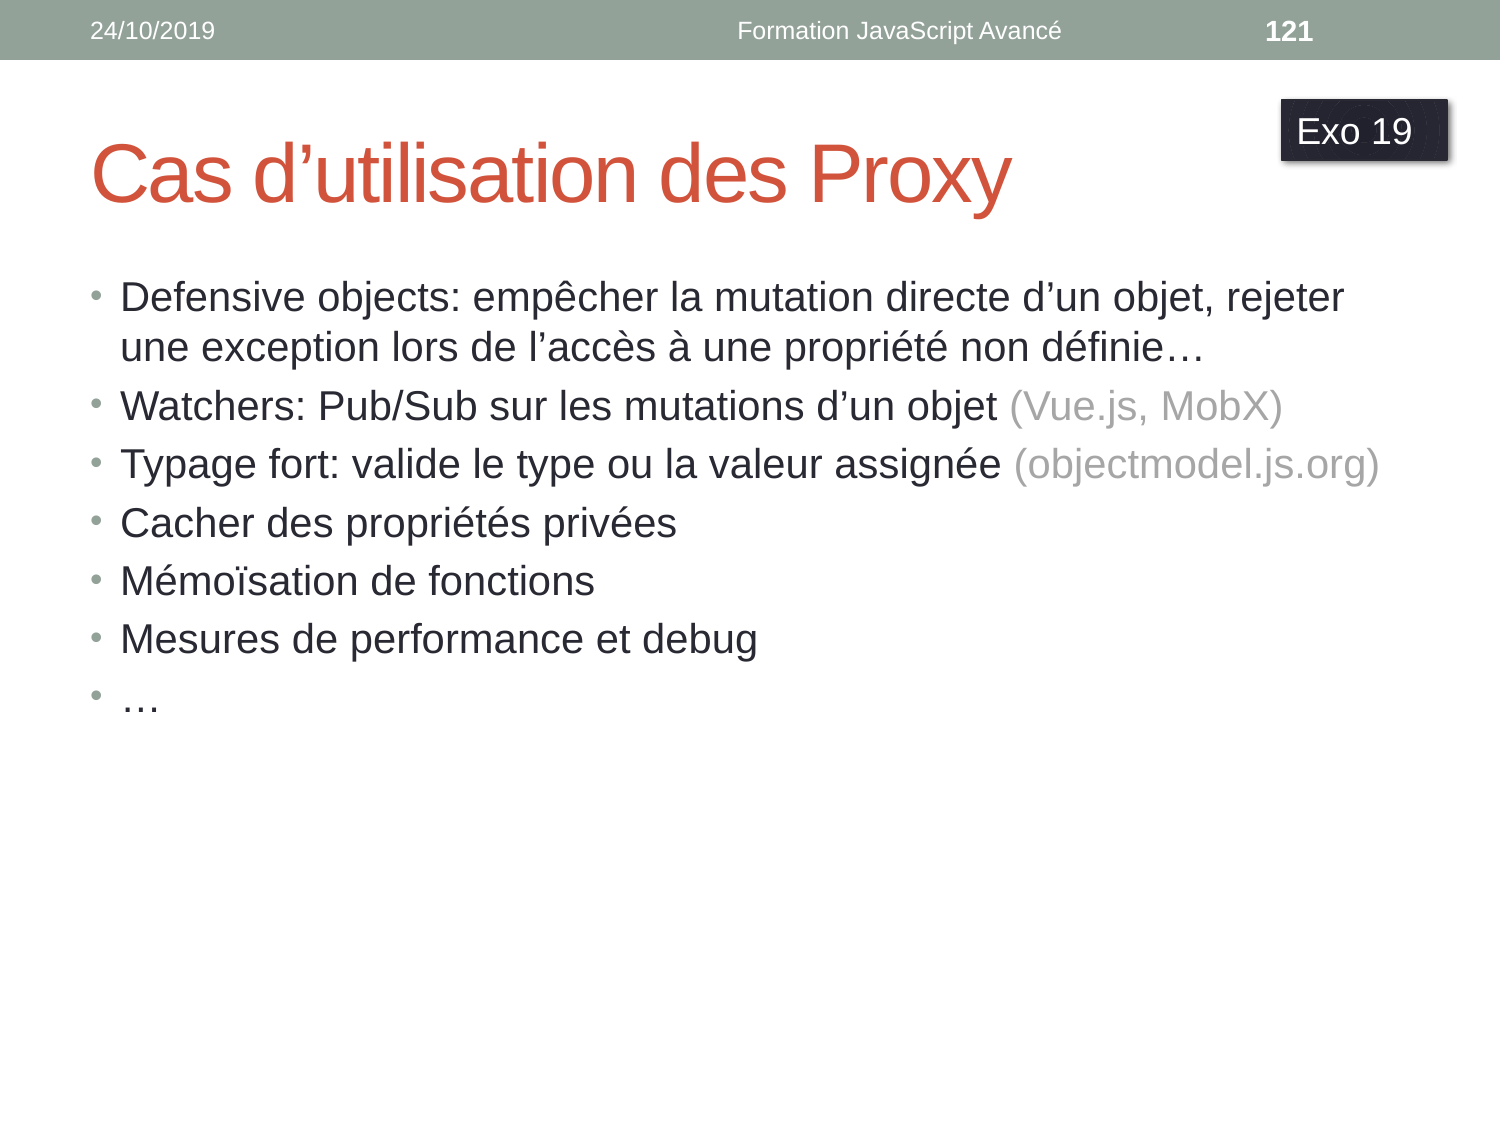

24/10/2019
Formation JavaScript Avancé
121
# Cas d’utilisation des Proxy
Exo 19
Defensive objects: empêcher la mutation directe d’un objet, rejeter une exception lors de l’accès à une propriété non définie…
Watchers: Pub/Sub sur les mutations d’un objet (Vue.js, MobX)
Typage fort: valide le type ou la valeur assignée (objectmodel.js.org)
Cacher des propriétés privées
Mémoïsation de fonctions
Mesures de performance et debug
…